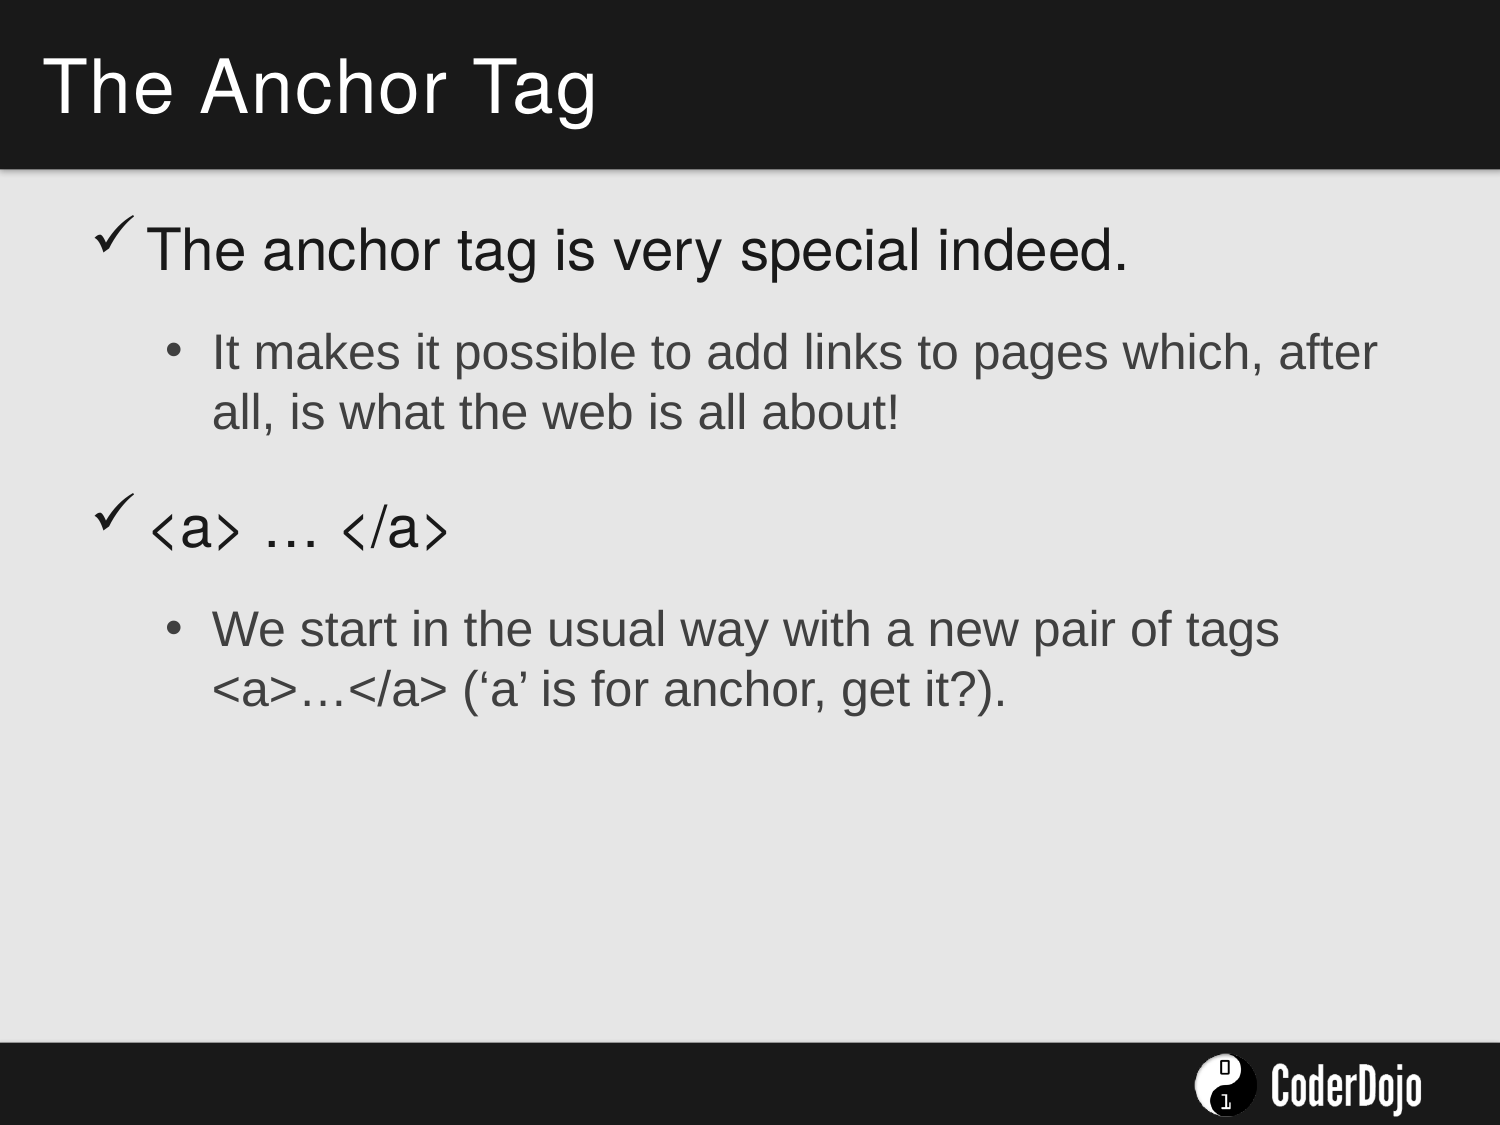

# The Anchor Tag
The anchor tag is very special indeed.
It makes it possible to add links to pages which, after all, is what the web is all about!
<a> … </a>
We start in the usual way with a new pair of tags <a>…</a> (‘a’ is for anchor, get it?).